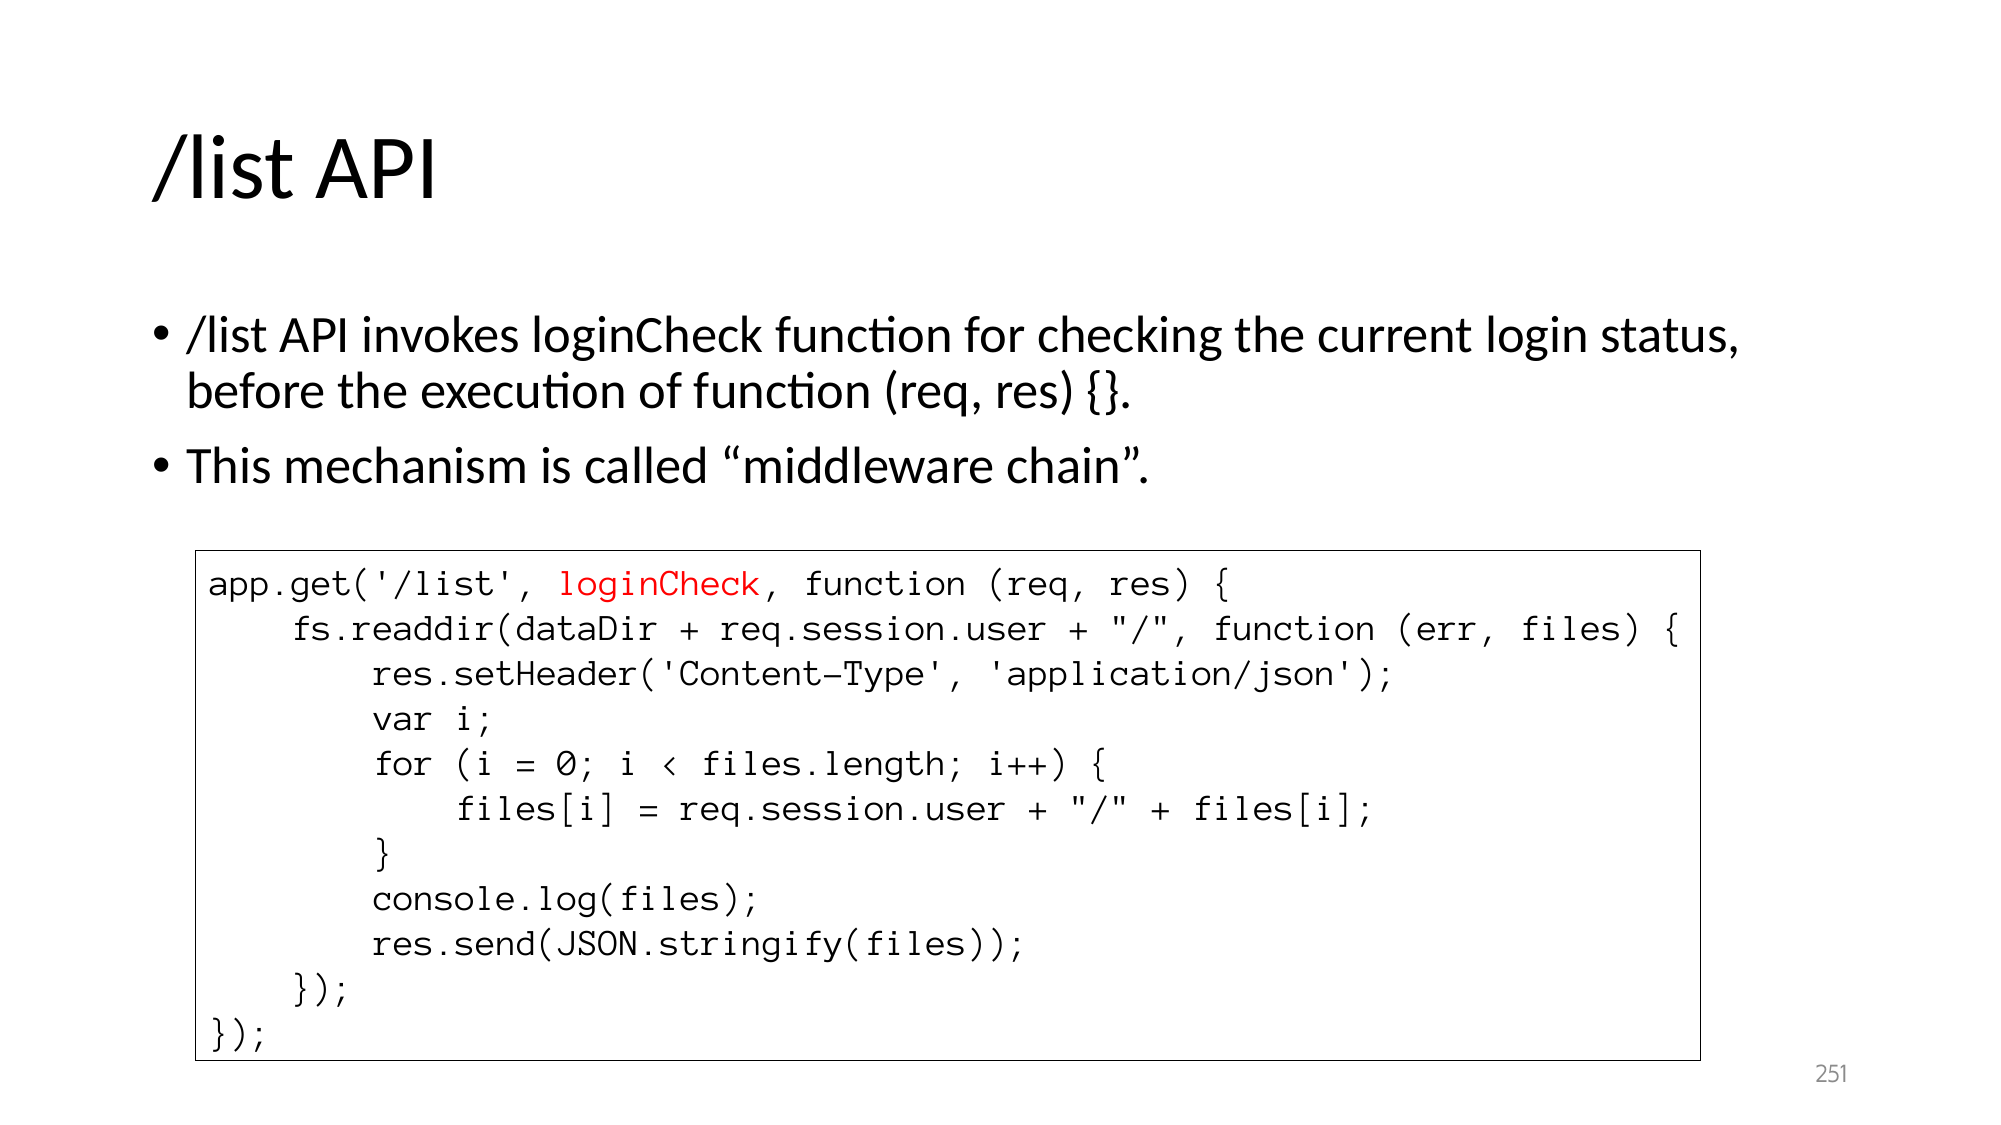

# /list API
/list API invokes loginCheck function for checking the current login status, before the execution of function (req, res) {}.
This mechanism is called “middleware chain”.
app.get('/list', loginCheck, function (req, res) {
    fs.readdir(dataDir + req.session.user + "/", function (err, files) {
        res.setHeader('Content-Type', 'application/json');
        var i;
        for (i = 0; i < files.length; i++) {
            files[i] = req.session.user + "/" + files[i];
        }
        console.log(files);
        res.send(JSON.stringify(files));
    });
});
251